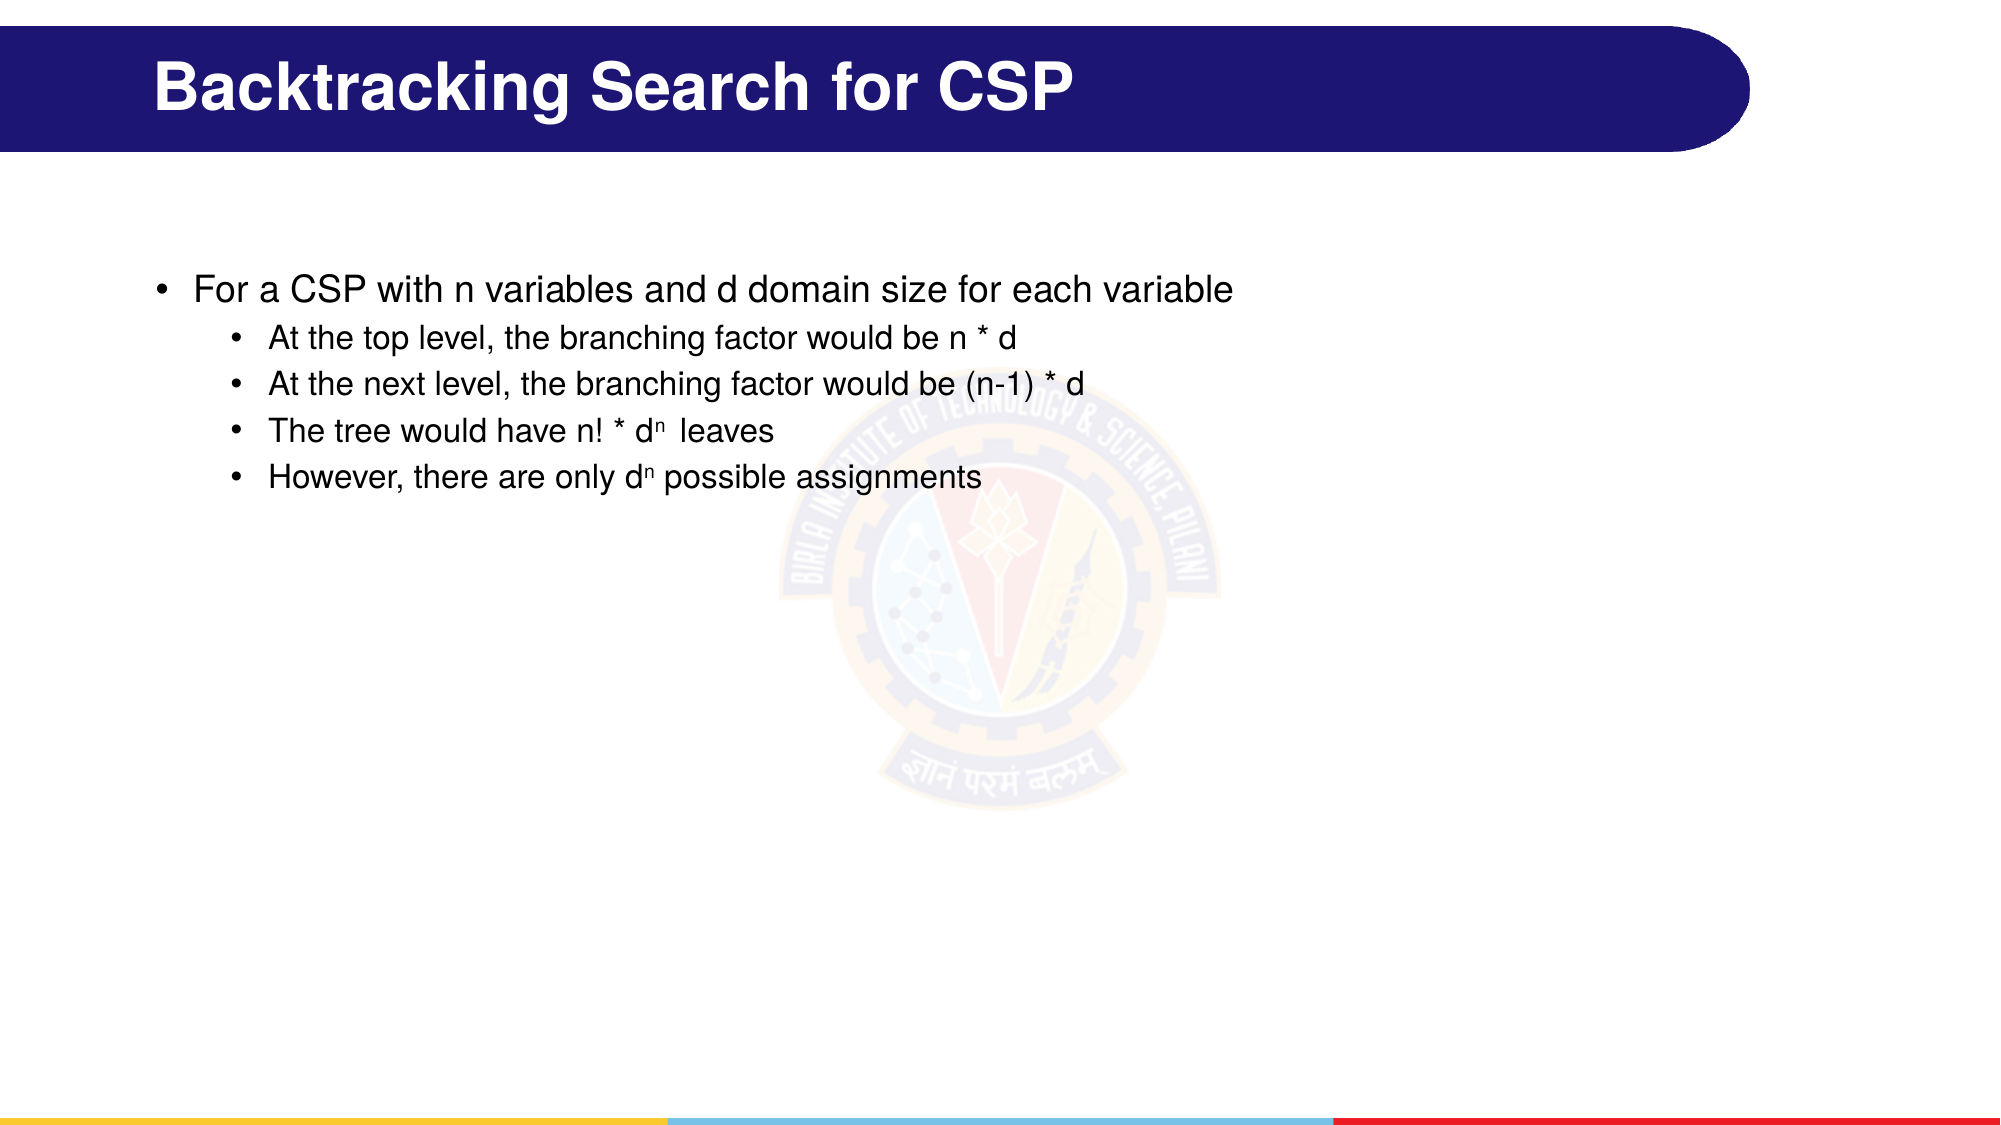

# Backtracking Search for CSP

For a CSP with n variables and d domain size for each variable
At the top level, the branching factor would be n * d
At the next level, the branching factor would be (n-1) * d
The tree would have n! * dn  leaves
However, there are only dn possible assignments